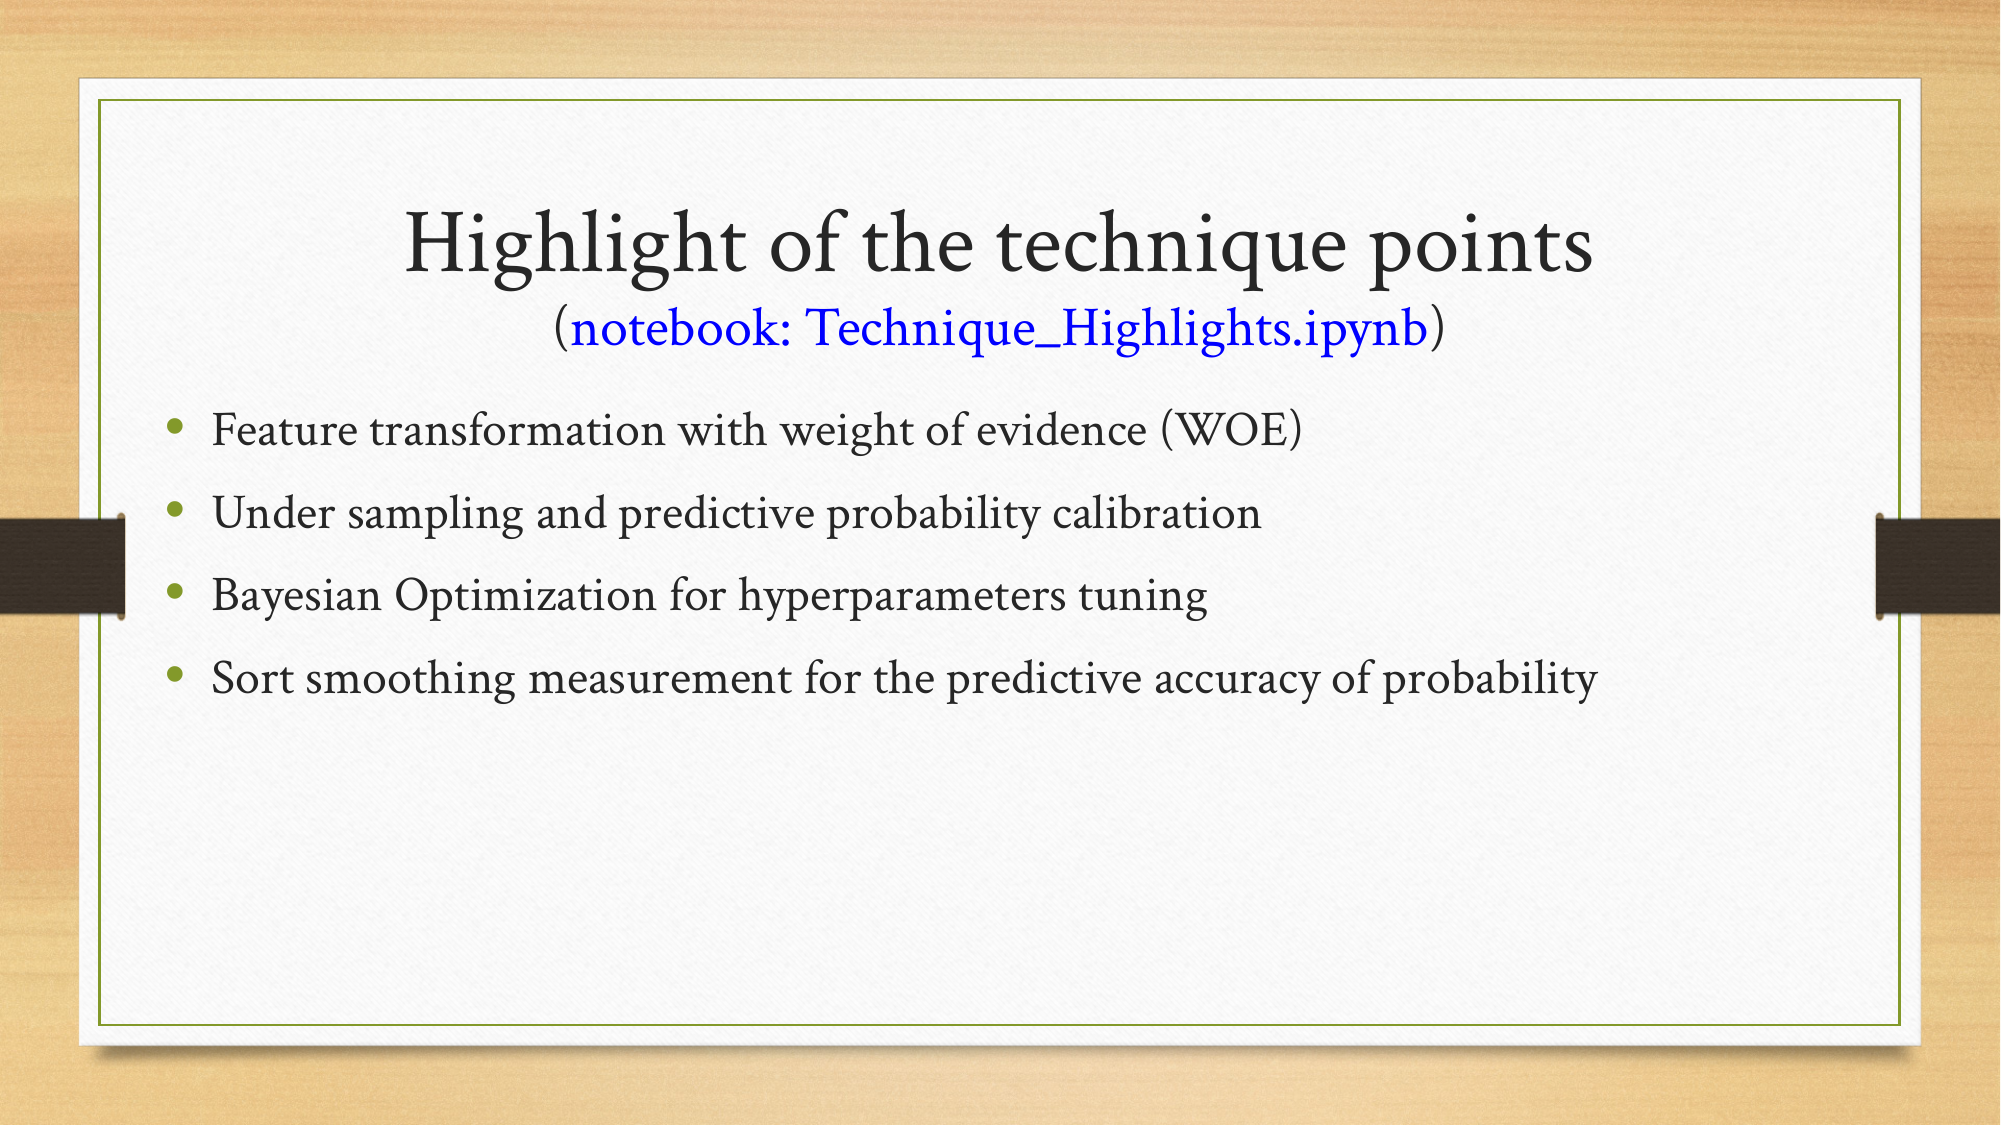

# Highlight of the technique points (notebook: Technique_Highlights.ipynb)
Feature transformation with weight of evidence (WOE)
Under sampling and predictive probability calibration
Bayesian Optimization for hyperparameters tuning
Sort smoothing measurement for the predictive accuracy of probability